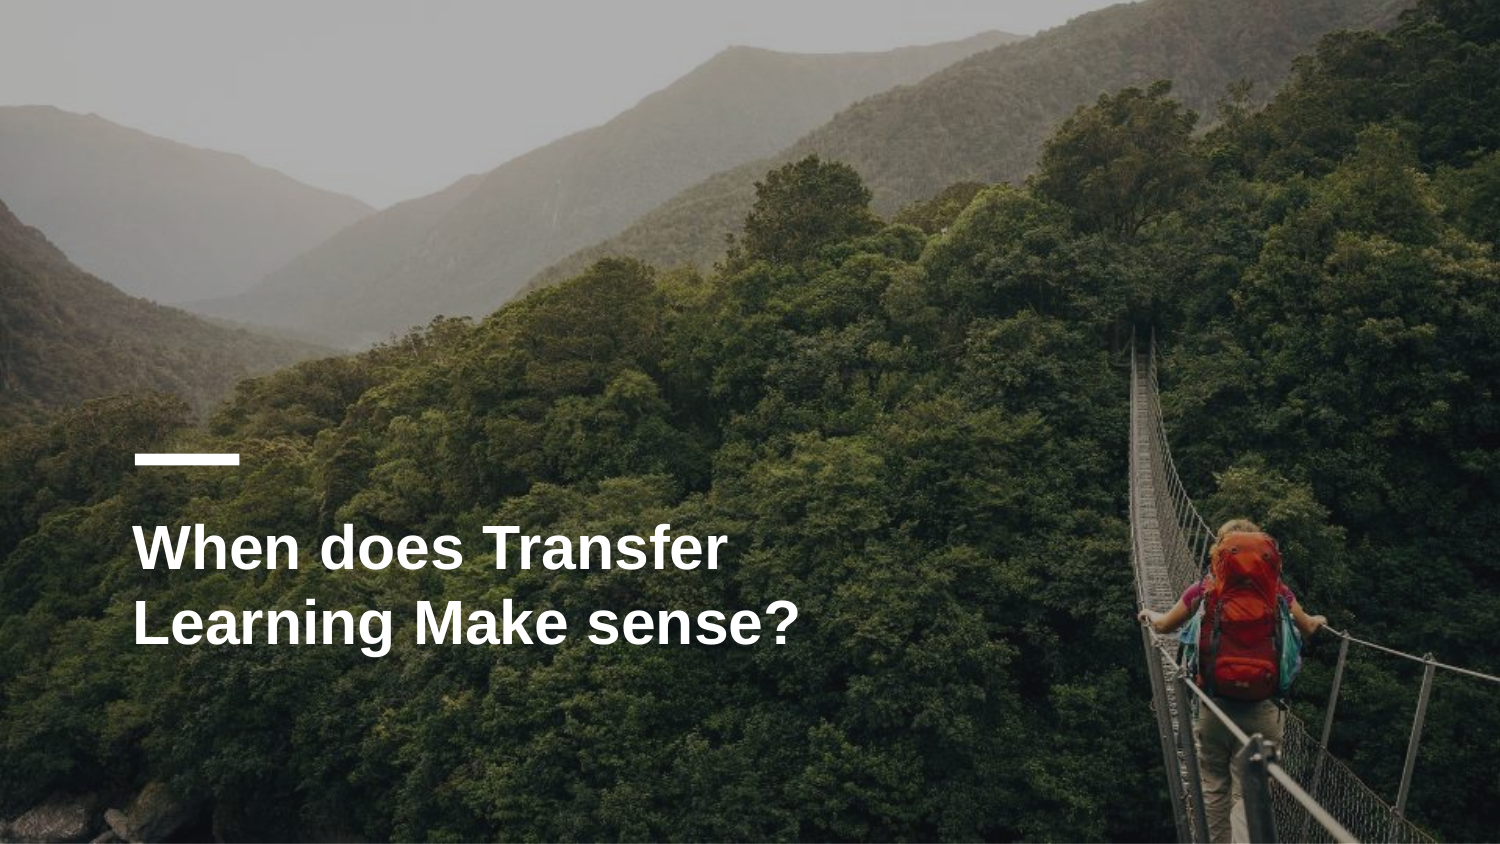

# When does Transfer Learning Make sense?